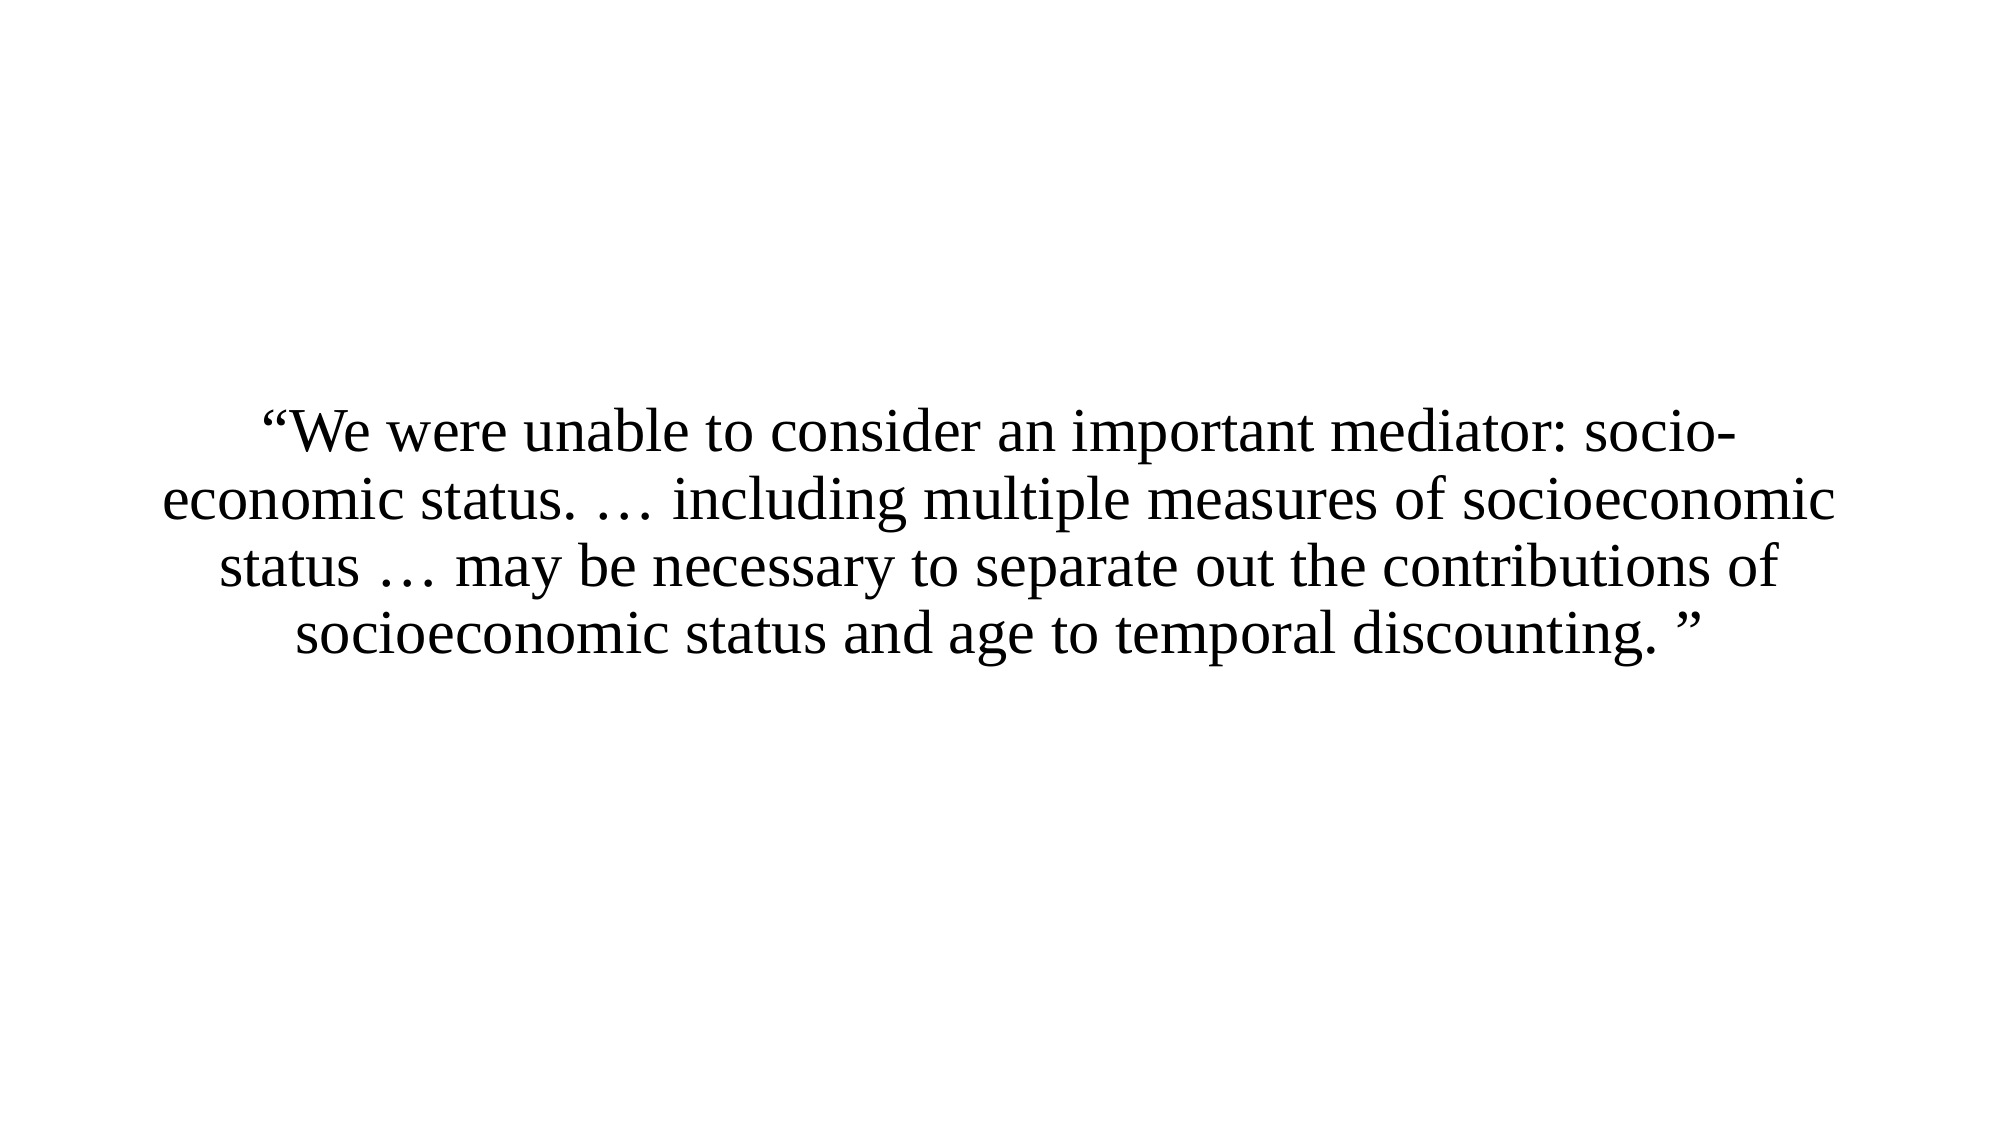

“We were unable to consider an important mediator: socio- economic status. … including multiple measures of socioeconomic status … may be necessary to separate out the contributions of socioeconomic status and age to temporal discounting. ”